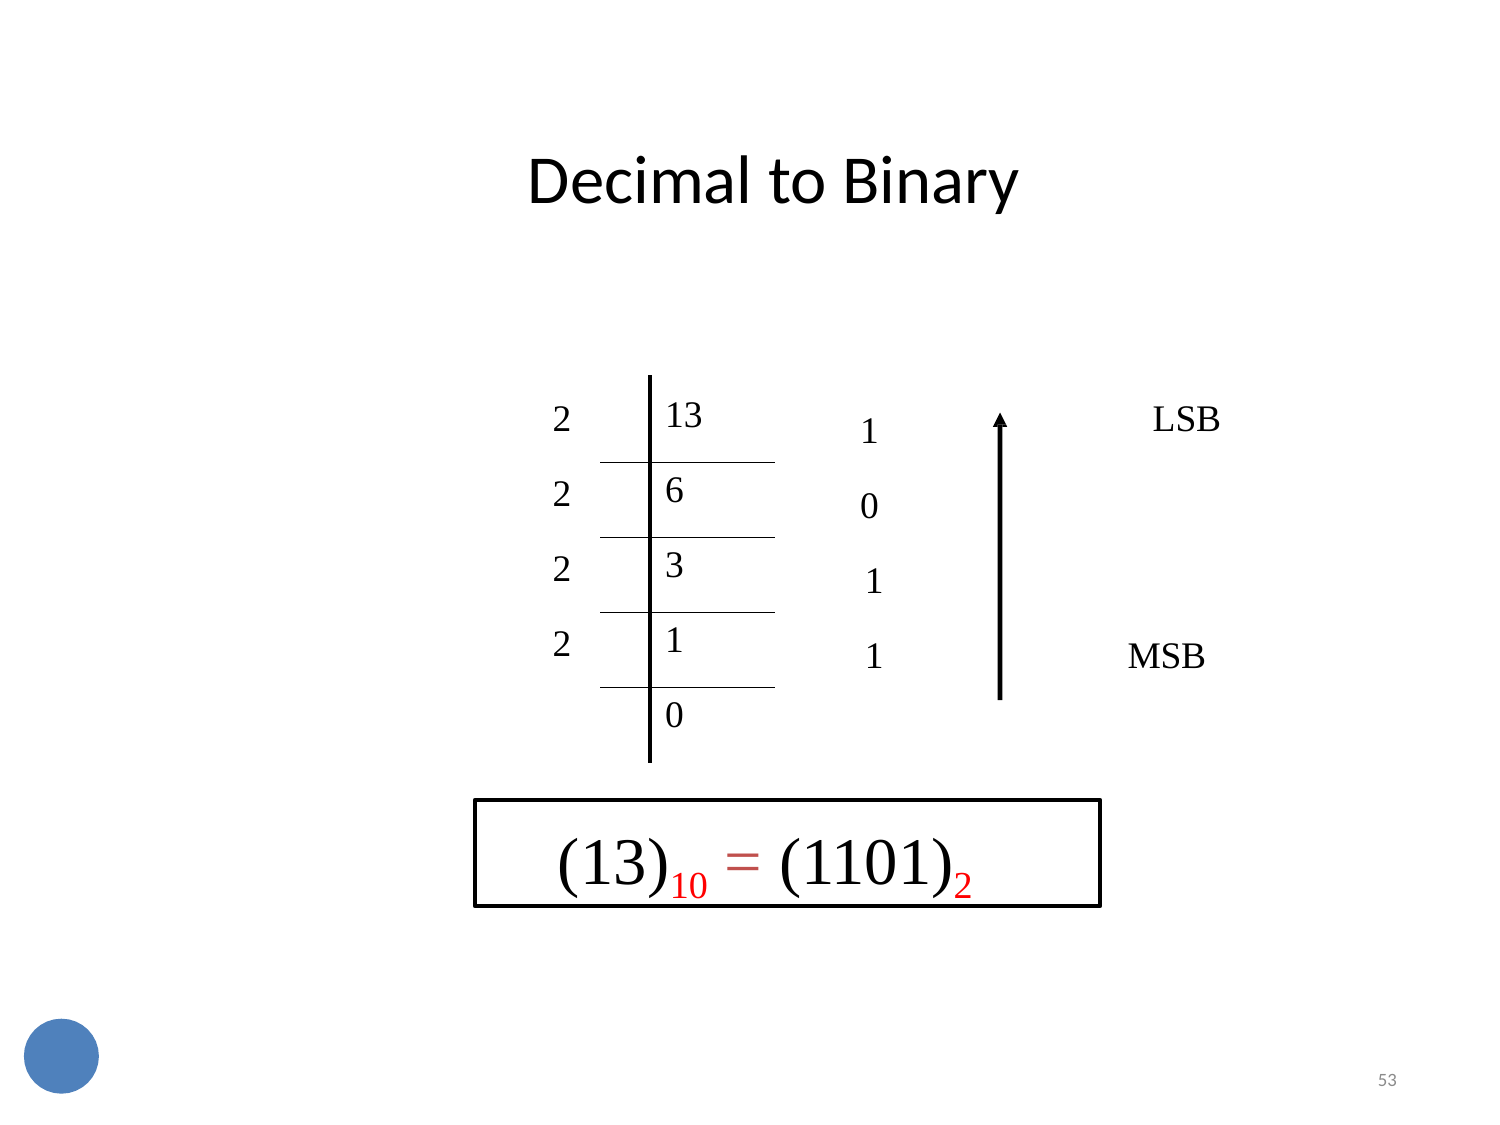

53
# Decimal to Binary
|  | 13 |
| --- | --- |
|  | 6 |
|  | 3 |
|  | 1 |
|  | 0 |
2
2
2
2
LSB
1
0
1
1

MSB
(13)10 = (1101)2